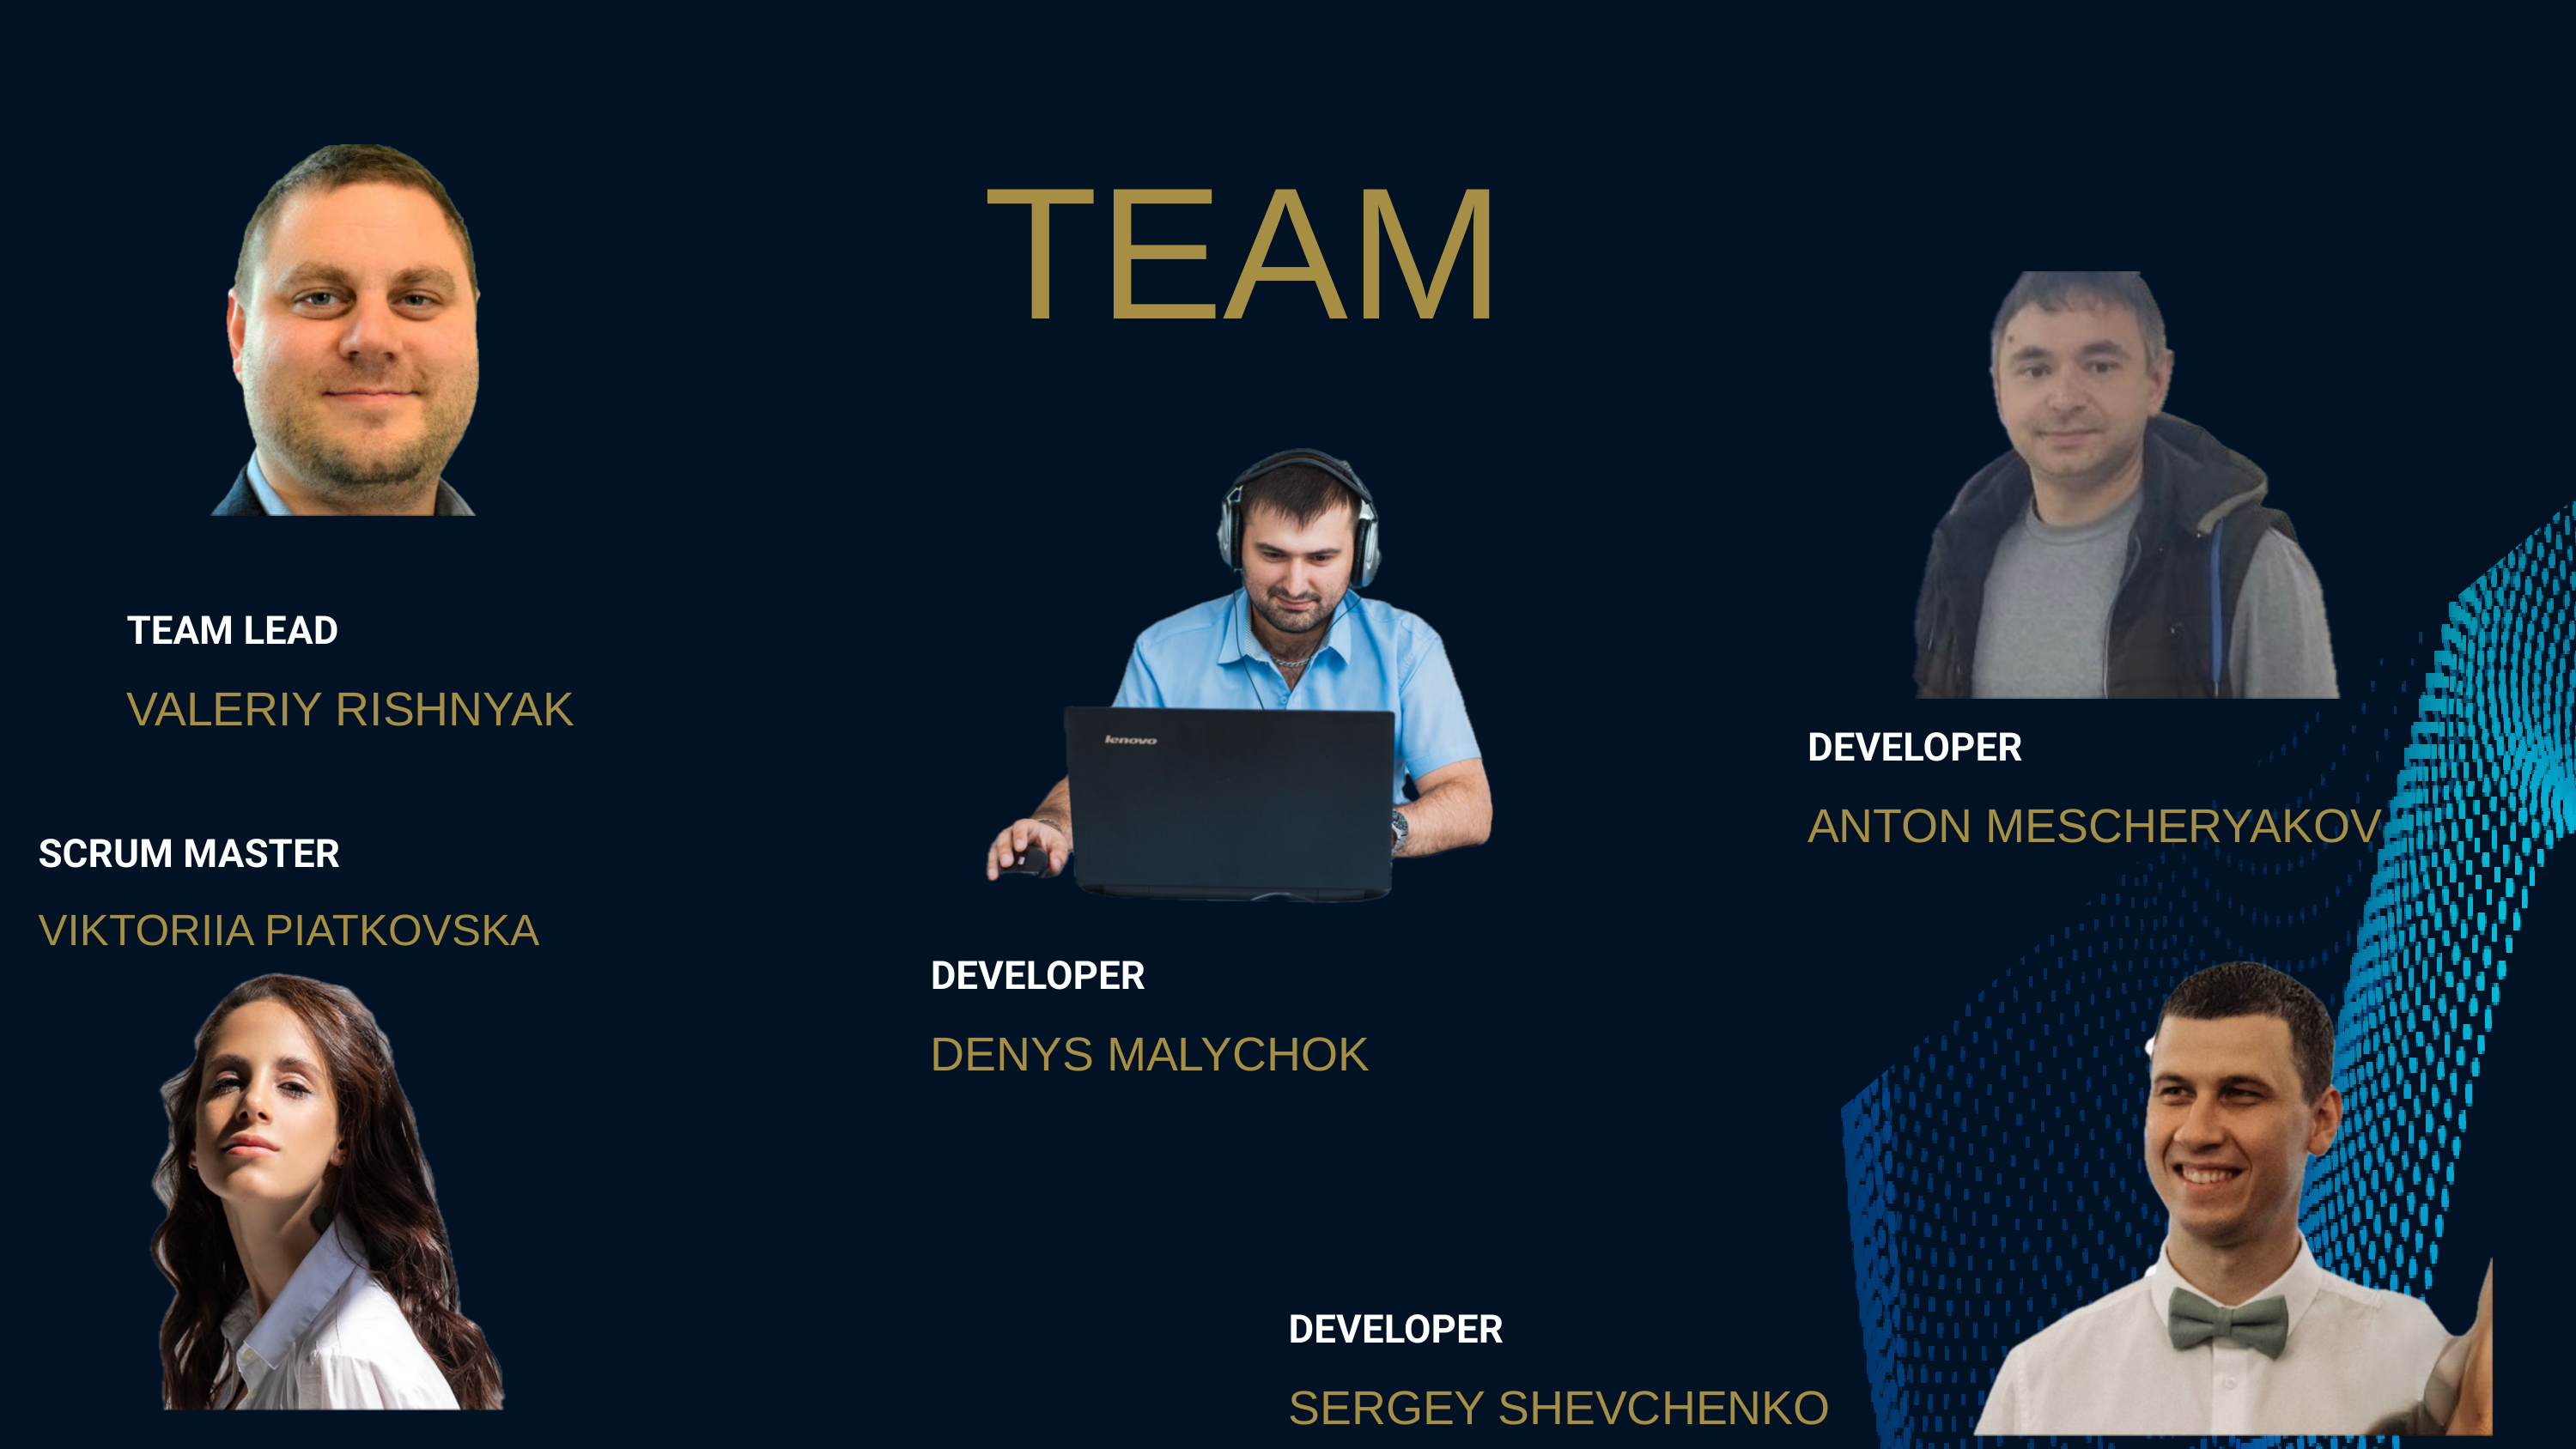

TEAM

TEAM LEAD
VALERIY RISHNYAK
DEVELOPER
ANTON MESCHERYAKOV
SCRUM MASTER
VIKTORIIA PIATKOVSKA

DEVELOPER
DENYS MALYCHOK
DEVELOPER
SERGEY SHEVCHENKO